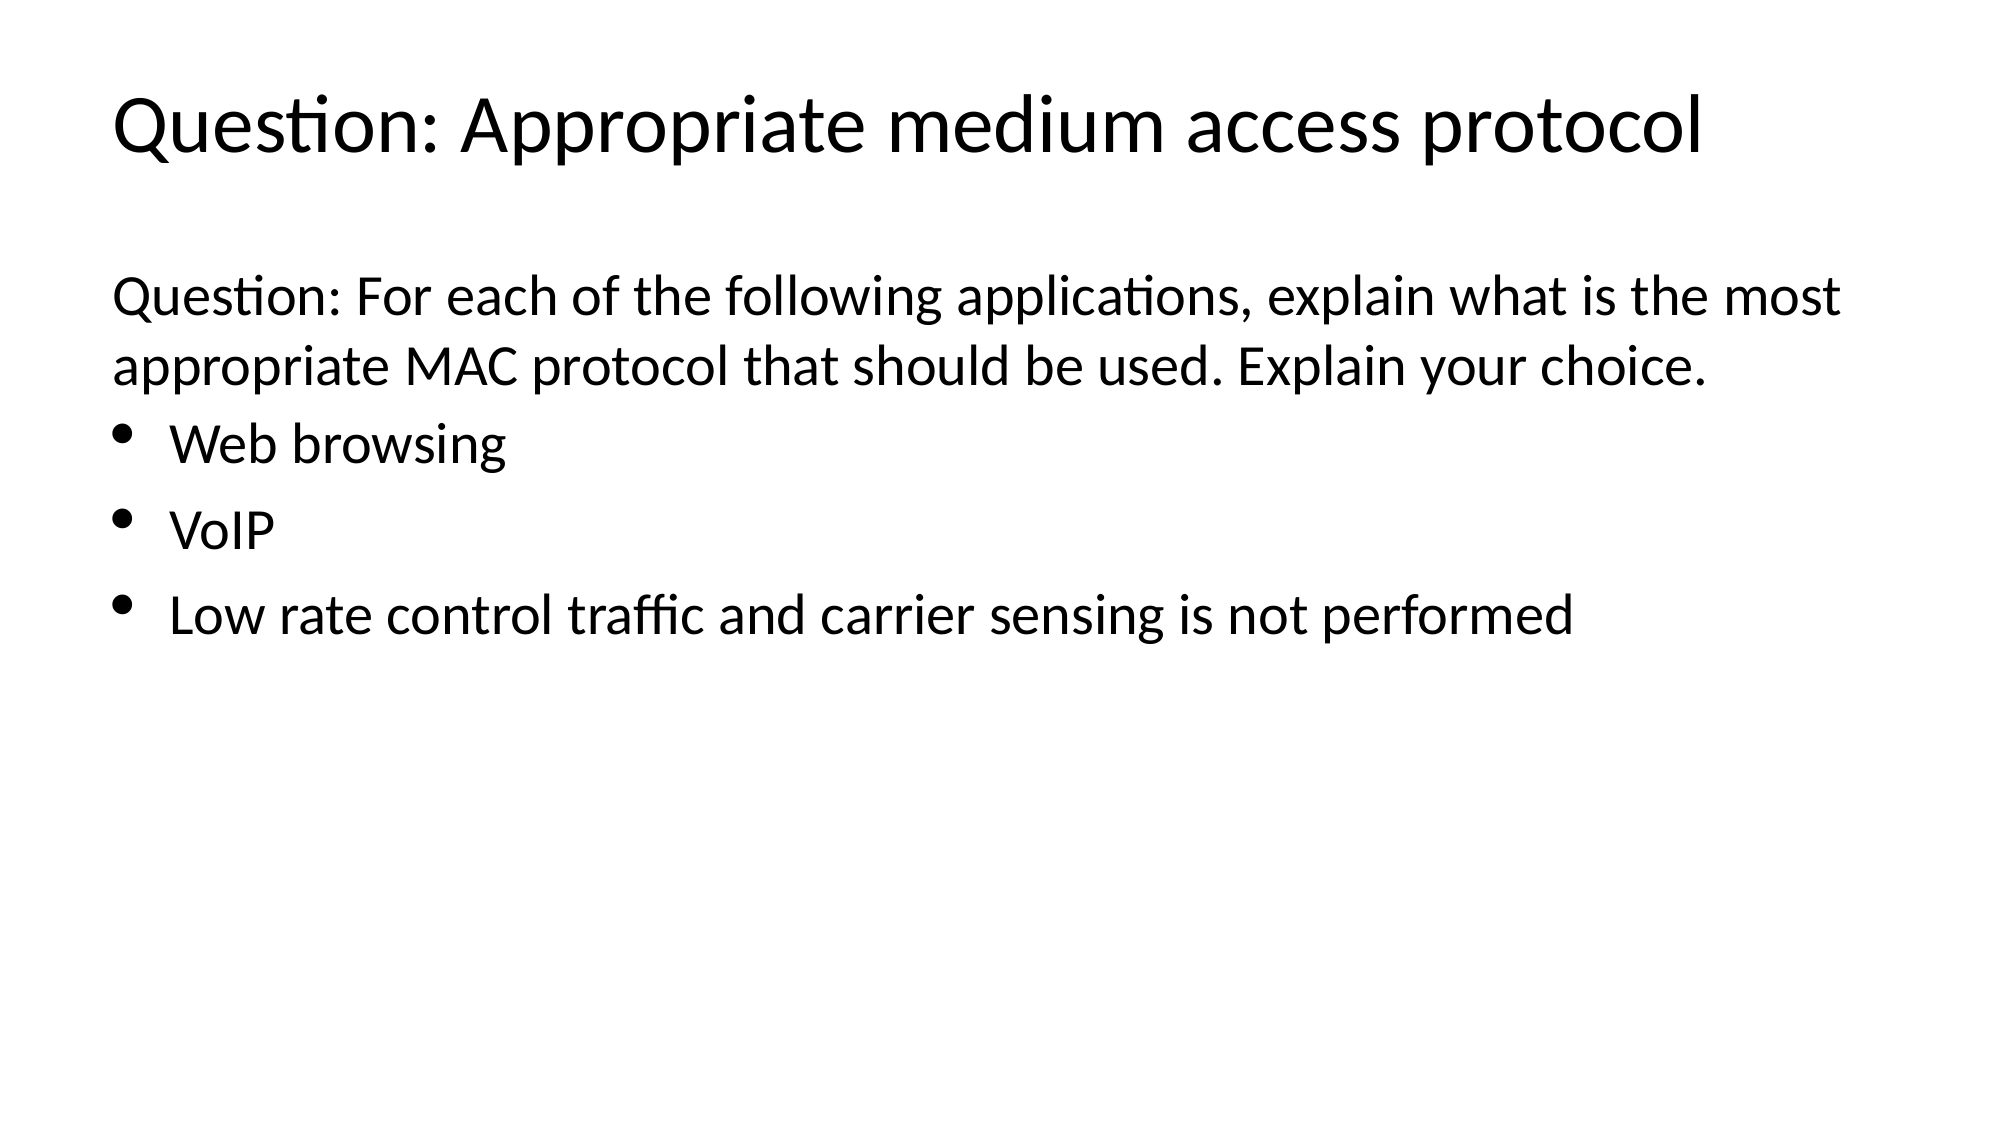

Question: Appropriate medium access protocol
Question: For each of the following applications, explain what is the most appropriate MAC protocol that should be used. Explain your choice.
Web browsing
VoIP
Low rate control traffic and carrier sensing is not performed